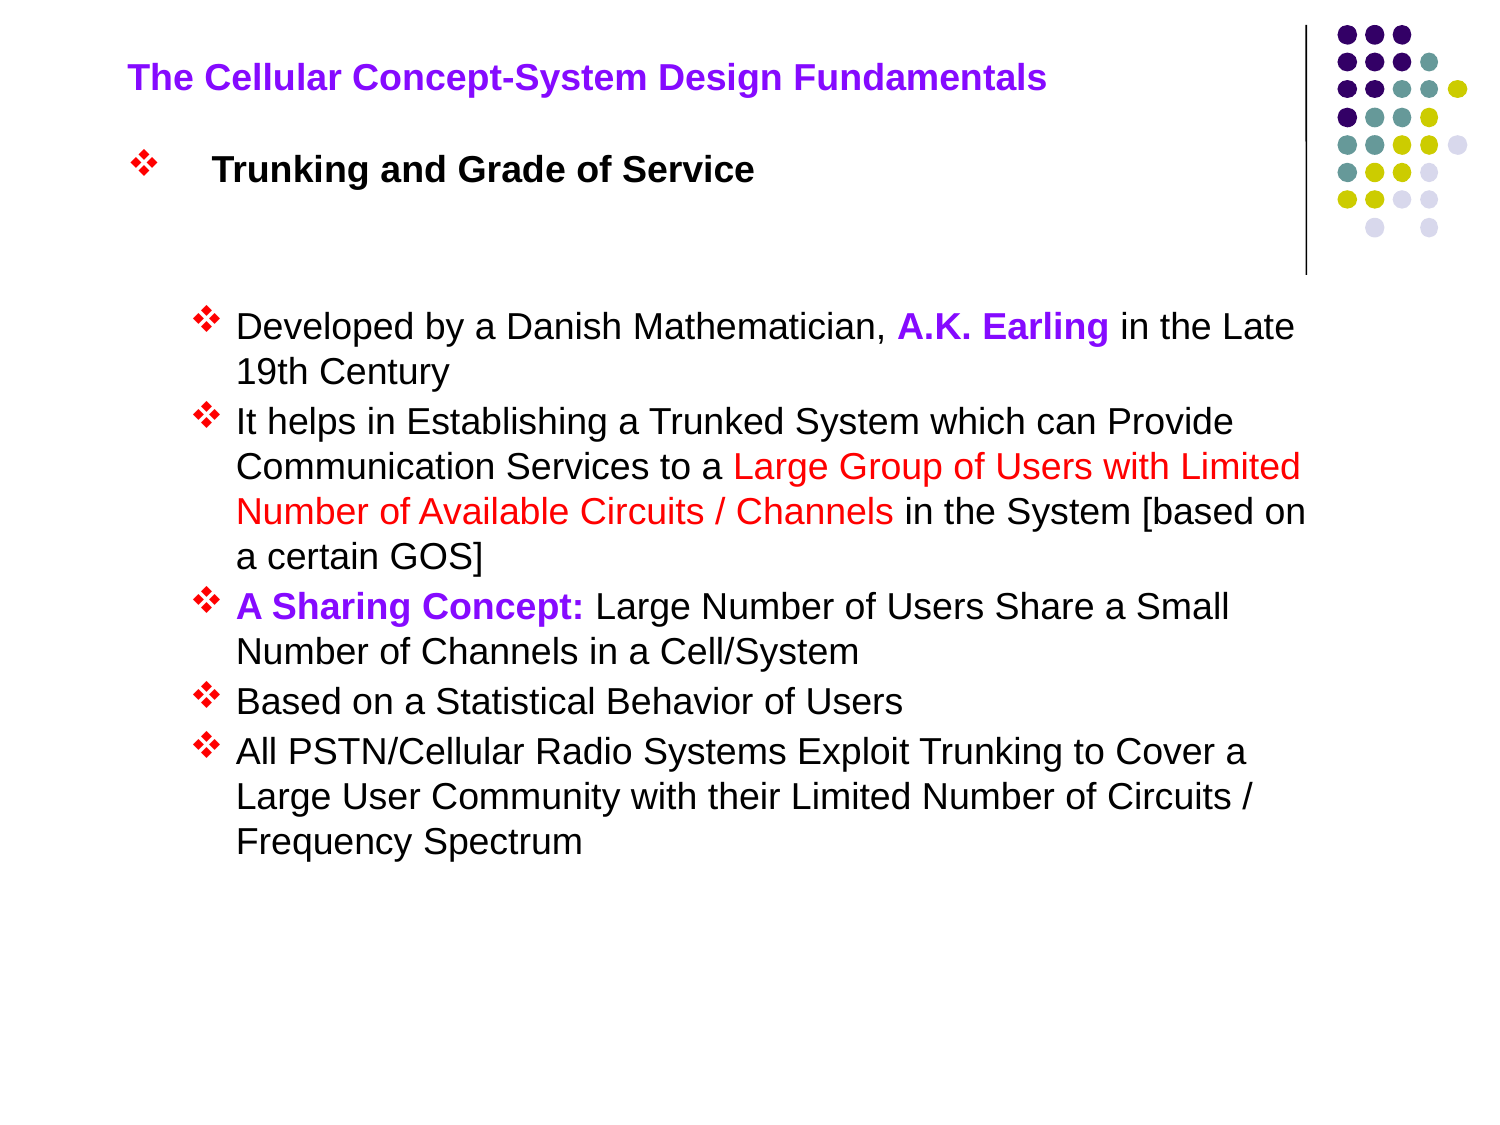

The Cellular Concept-System Design Fundamentals
Trunking and Grade of Service
Theory
Developed by a Danish Mathematician, A.K. Earling in the Late 19th Century
It helps in Establishing a Trunked System which can Provide Communication Services to a Large Group of Users with Limited Number of Available Circuits / Channels in the System [based on a certain GOS]
A Sharing Concept: Large Number of Users Share a Small Number of Channels in a Cell/System
Based on a Statistical Behavior of Users
All PSTN/Cellular Radio Systems Exploit Trunking to Cover a Large User Community with their Limited Number of Circuits / Frequency Spectrum